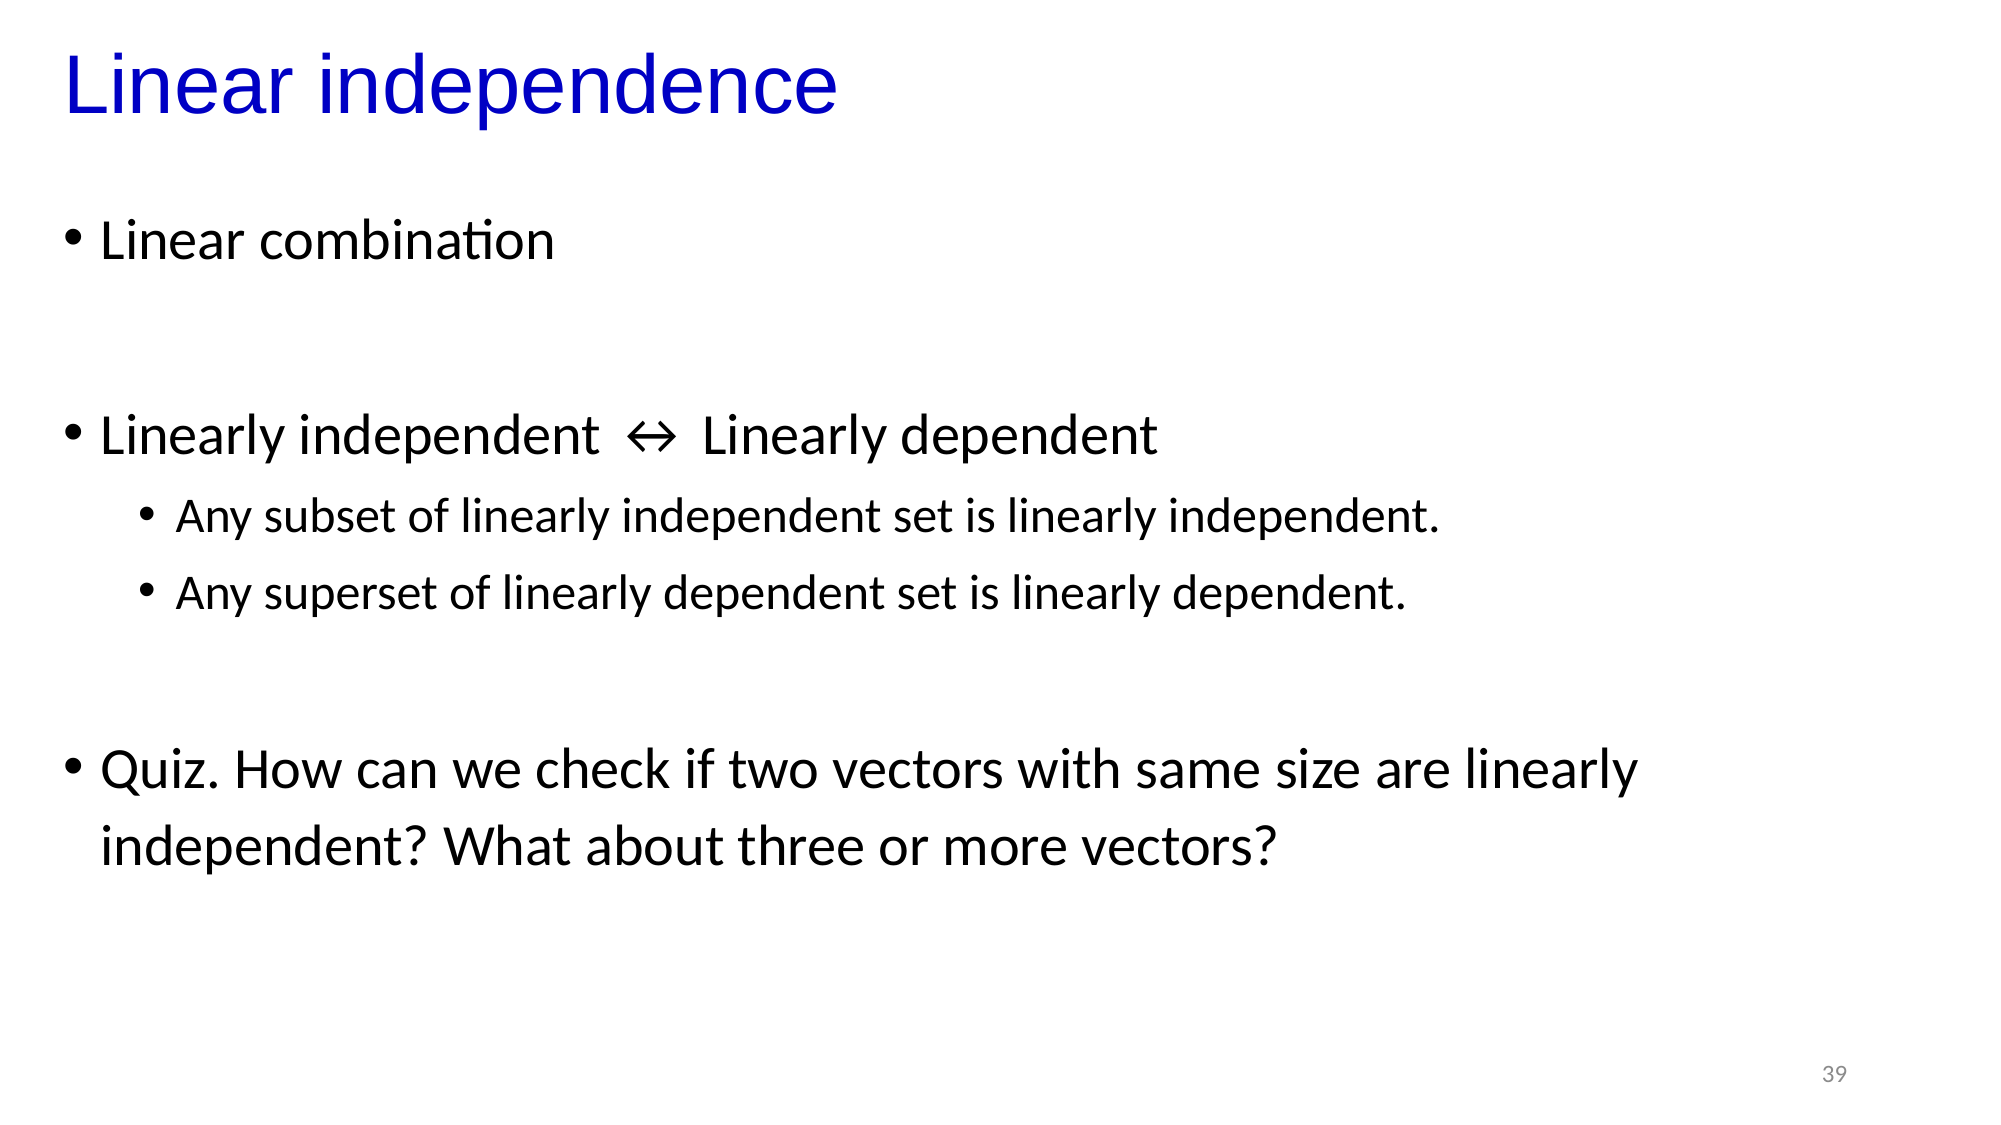

# Linear independence
Linear combination

Linearly independent ↔ Linearly dependent
Any subset of linearly independent set is linearly independent.
Any superset of linearly dependent set is linearly dependent.

Quiz. How can we check if two vectors with same size are linearly independent? What about three or more vectors?

39